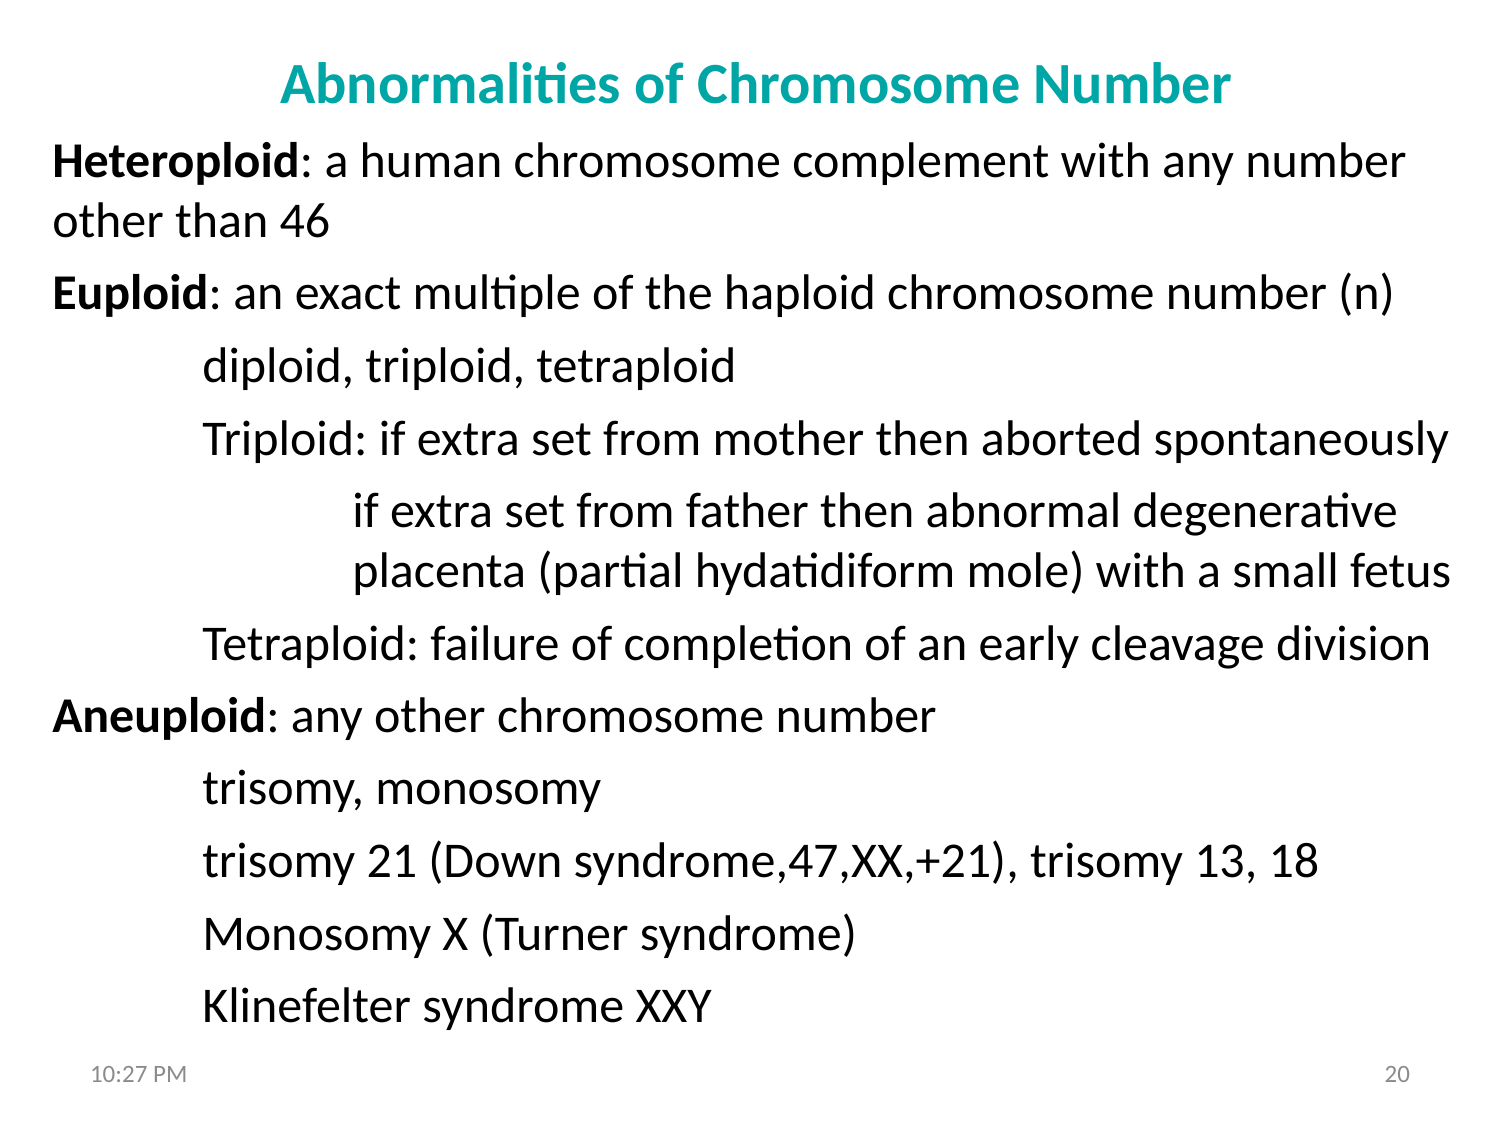

Abnormalities of Chromosome Number
Heteroploid: a human chromosome complement with any number other than 46
Euploid: an exact multiple of the haploid chromosome number (n)
	diploid, triploid, tetraploid
	Triploid: if extra set from mother then aborted spontaneously
		if extra set from father then abnormal degenerative 		placenta (partial hydatidiform mole) with a small fetus
	Tetraploid: failure of completion of an early cleavage division
Aneuploid: any other chromosome number
	trisomy, monosomy
	trisomy 21 (Down syndrome,47,XX,+21), trisomy 13, 18
	Monosomy X (Turner syndrome)
	Klinefelter syndrome XXY
10:27 PM
20